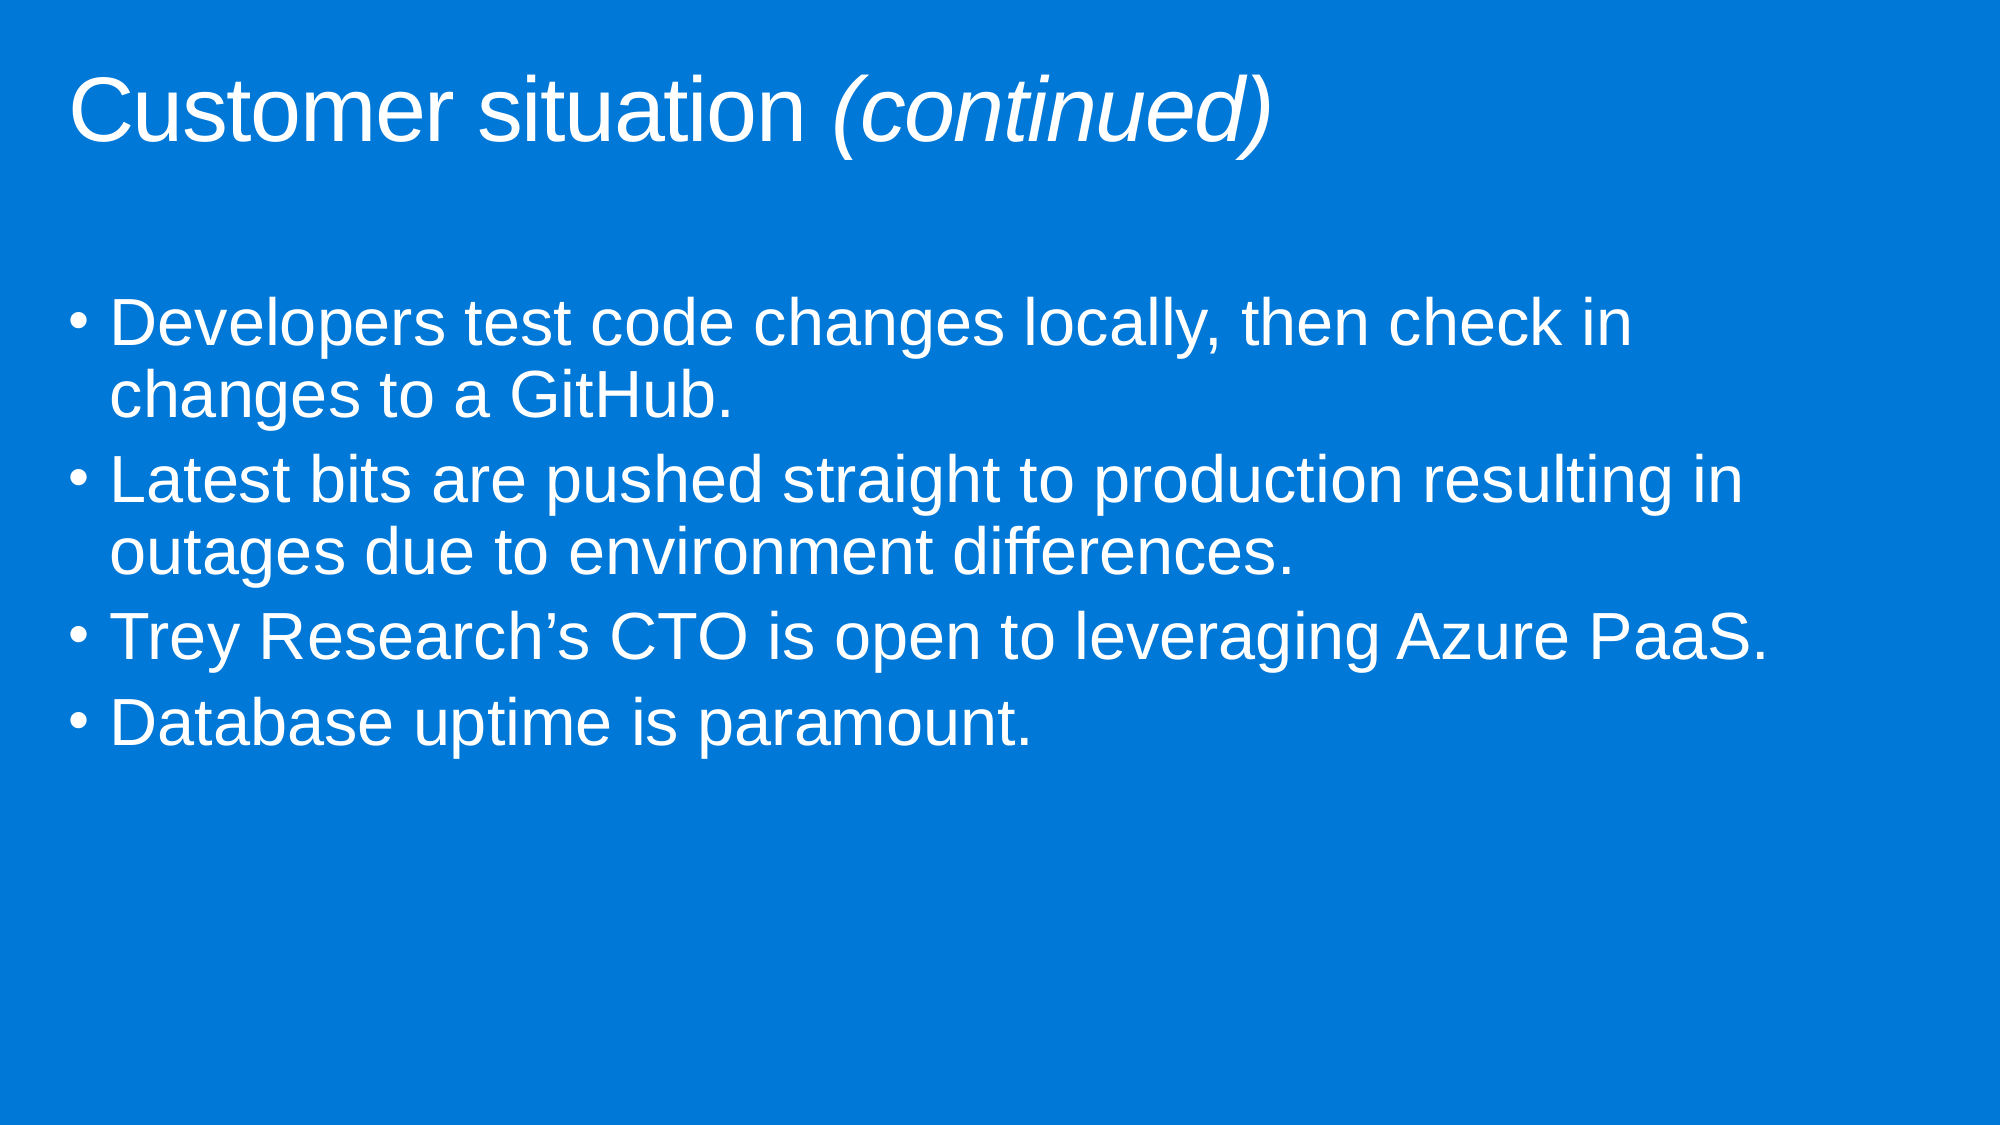

# Customer situation (continued)
Developers test code changes locally, then check in changes to a GitHub.
Latest bits are pushed straight to production resulting in outages due to environment differences.
Trey Research’s CTO is open to leveraging Azure PaaS.
Database uptime is paramount.